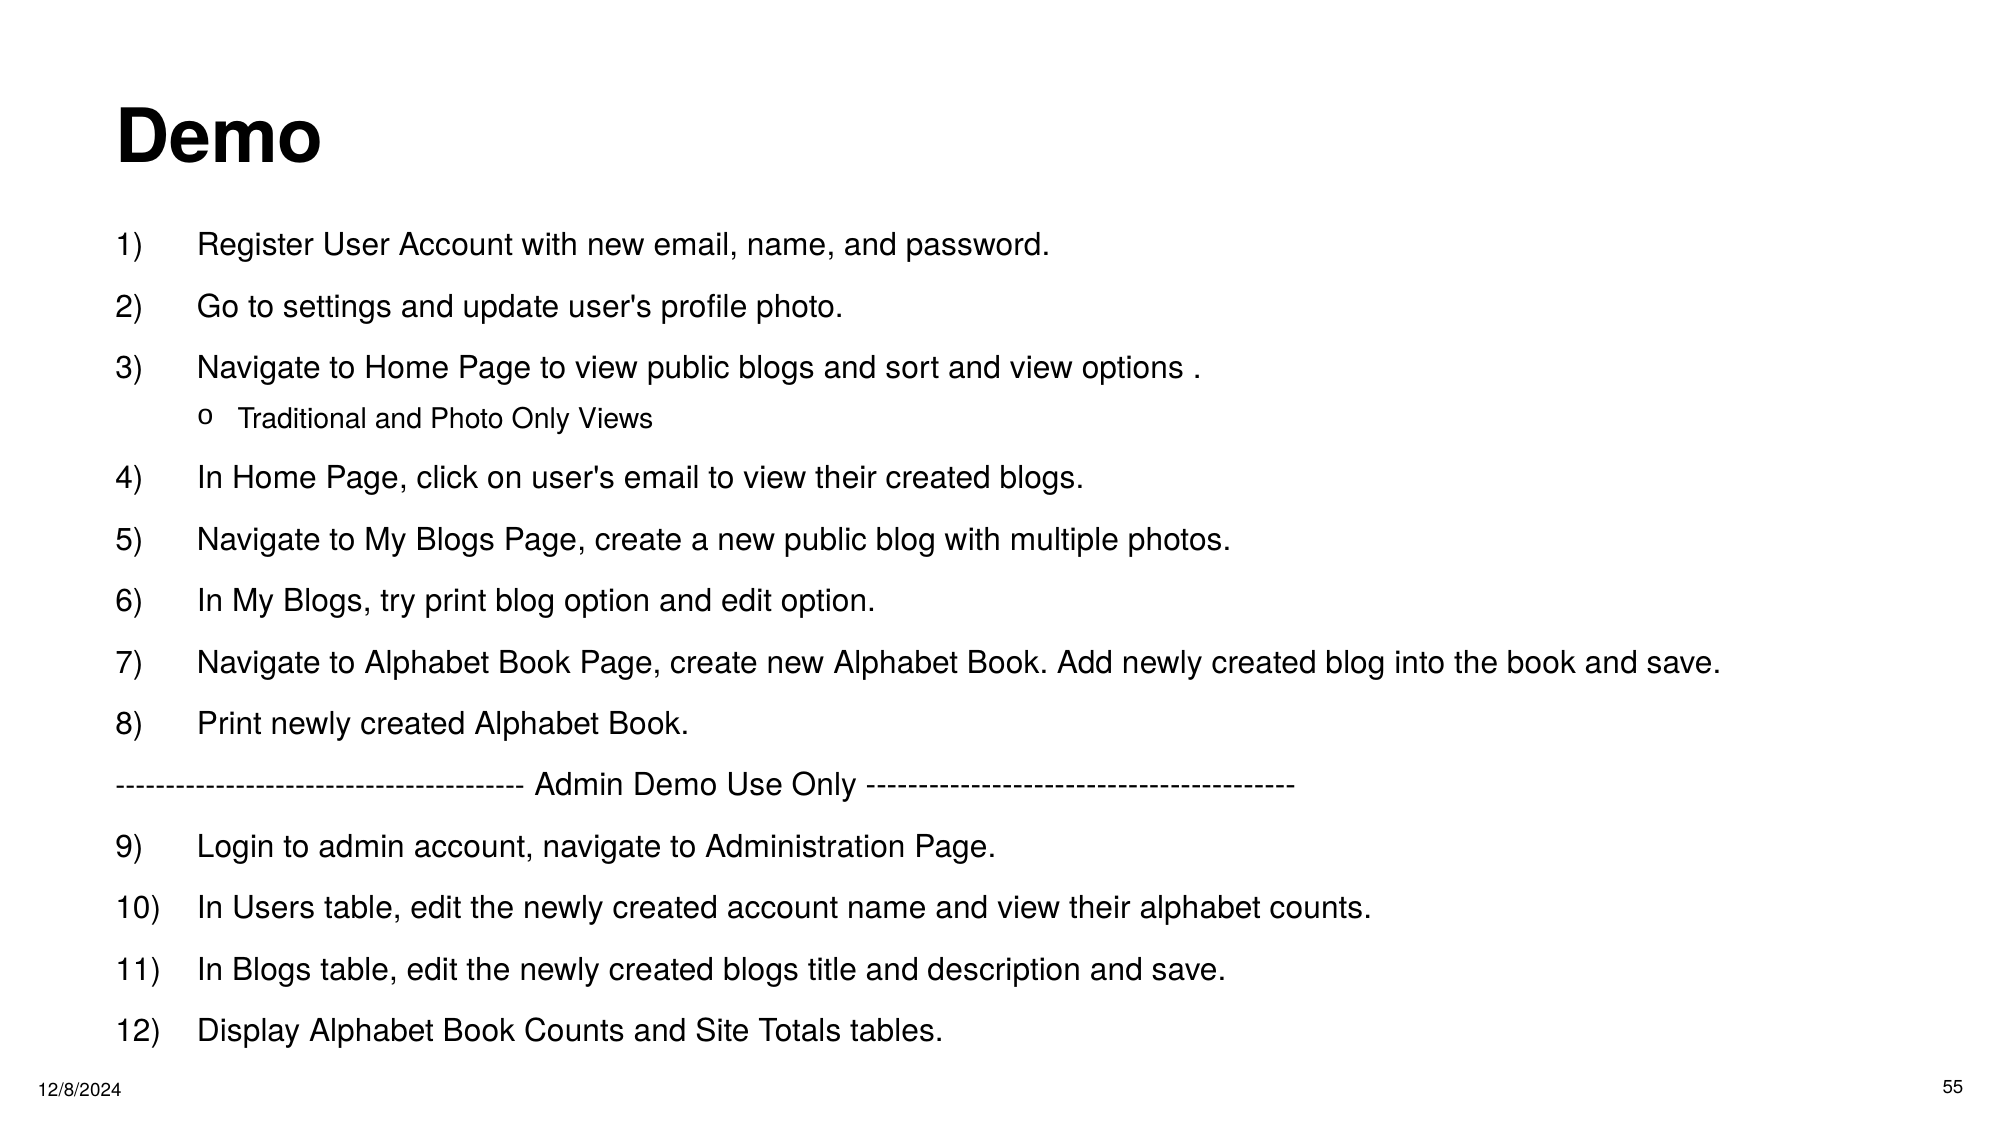

# Demo
Register User Account with new email, name, and password.
Go to settings and update user's profile photo.
Navigate to Home Page to view public blogs and sort and view options .
Traditional and Photo Only Views
In Home Page, click on user's email to view their created blogs.
Navigate to My Blogs Page, create a new public blog with multiple photos.
In My Blogs, try print blog option and edit option.
Navigate to Alphabet Book Page, create new Alphabet Book. Add newly created blog into the book and save.
Print newly created Alphabet Book.
----------------------------------------- Admin Demo Use Only -----------------------------------------
Login to admin account, navigate to Administration Page.
In Users table, edit the newly created account name and view their alphabet counts.
In Blogs table, edit the newly created blogs title and description and save.
Display Alphabet Book Counts and Site Totals tables.

12/8/2024

55